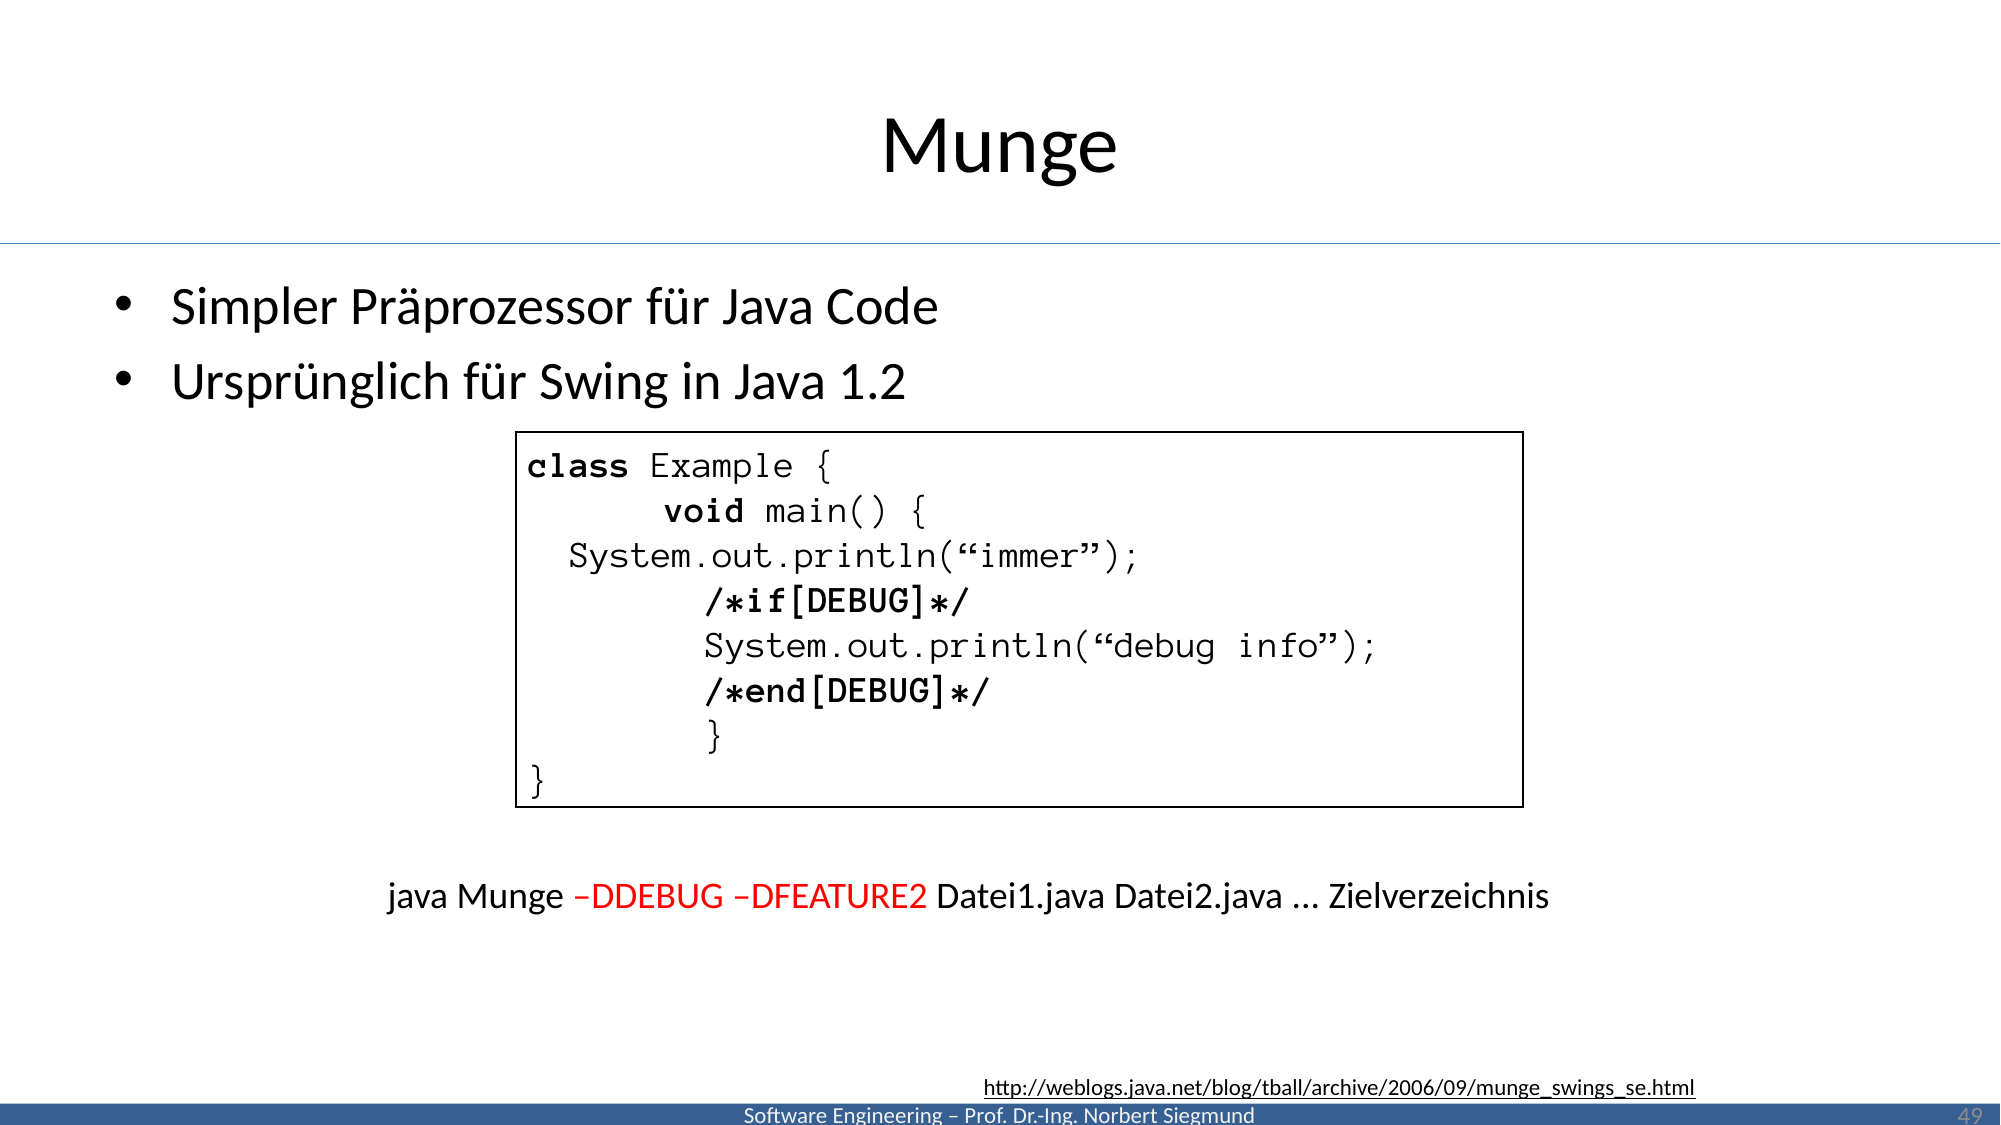

# Munge
Simpler Präprozessor für Java Code
Ursprünglich für Swing in Java 1.2
class Example {
	void main() {
  System.out.println(“immer”);
	  /*if[DEBUG]*/
	  System.out.println(“debug info”);
	  /*end[DEBUG]*/
	  }
}
java Munge –DDEBUG –DFEATURE2 Datei1.java Datei2.java ... Zielverzeichnis
http://weblogs.java.net/blog/tball/archive/2006/09/munge_swings_se.html
49